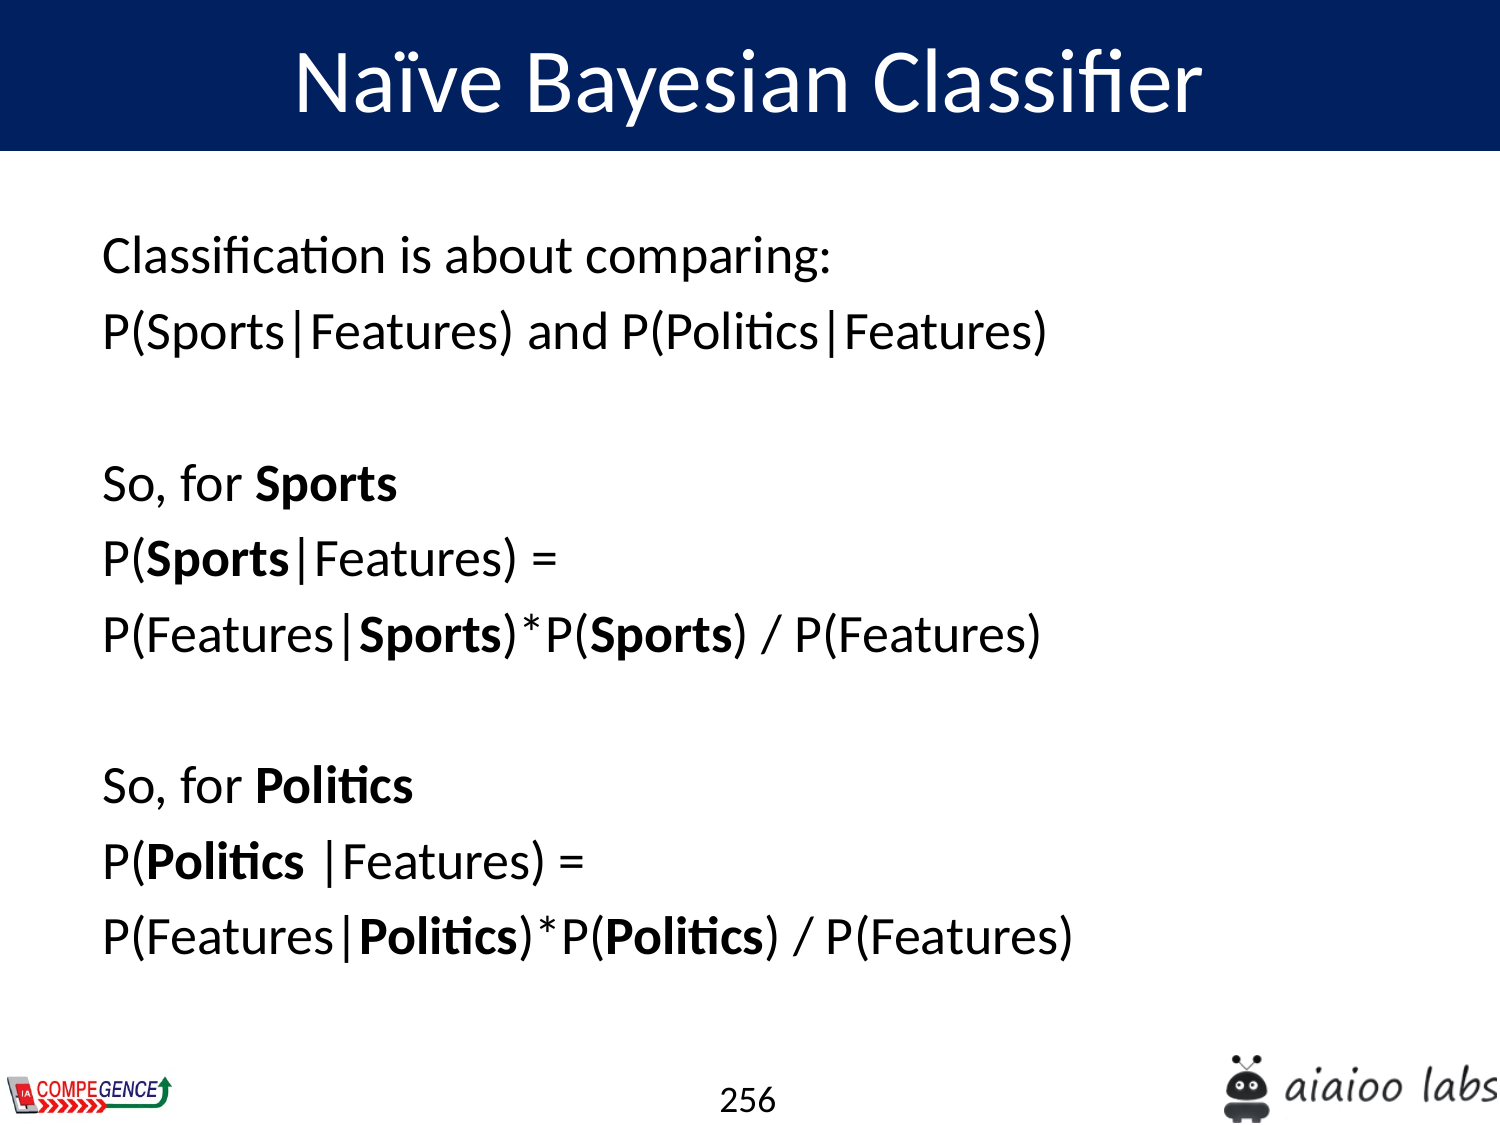

Naïve Bayesian Classifier
Classification is about comparing:
P(Sports|Features) and P(Politics|Features)

So, for Sports
P(Sports|Features) =
P(Features|Sports)*P(Sports) / P(Features)

So, for Politics
P(Politics |Features) =
P(Features|Politics)*P(Politics) / P(Features)